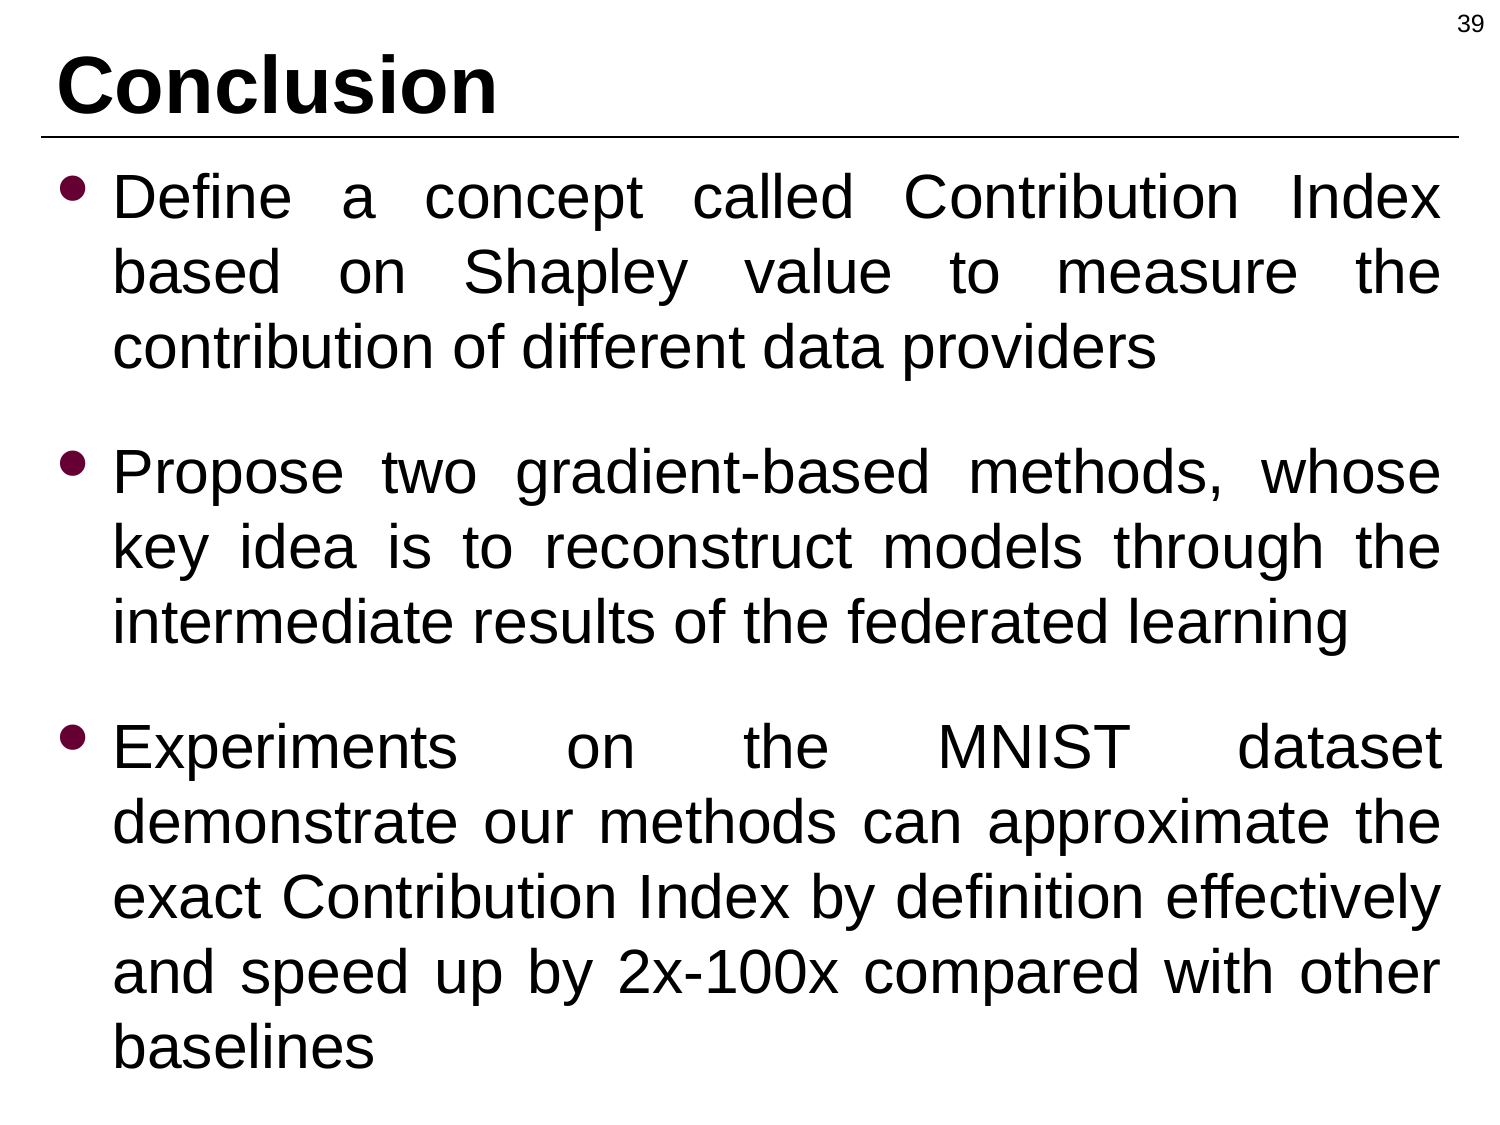

39
# Conclusion
Define a concept called Contribution Index based on Shapley value to measure the contribution of different data providers
Propose two gradient-based methods, whose key idea is to reconstruct models through the intermediate results of the federated learning
Experiments on the MNIST dataset demonstrate our methods can approximate the exact Contribution Index by definition effectively and speed up by 2x-100x compared with other baselines